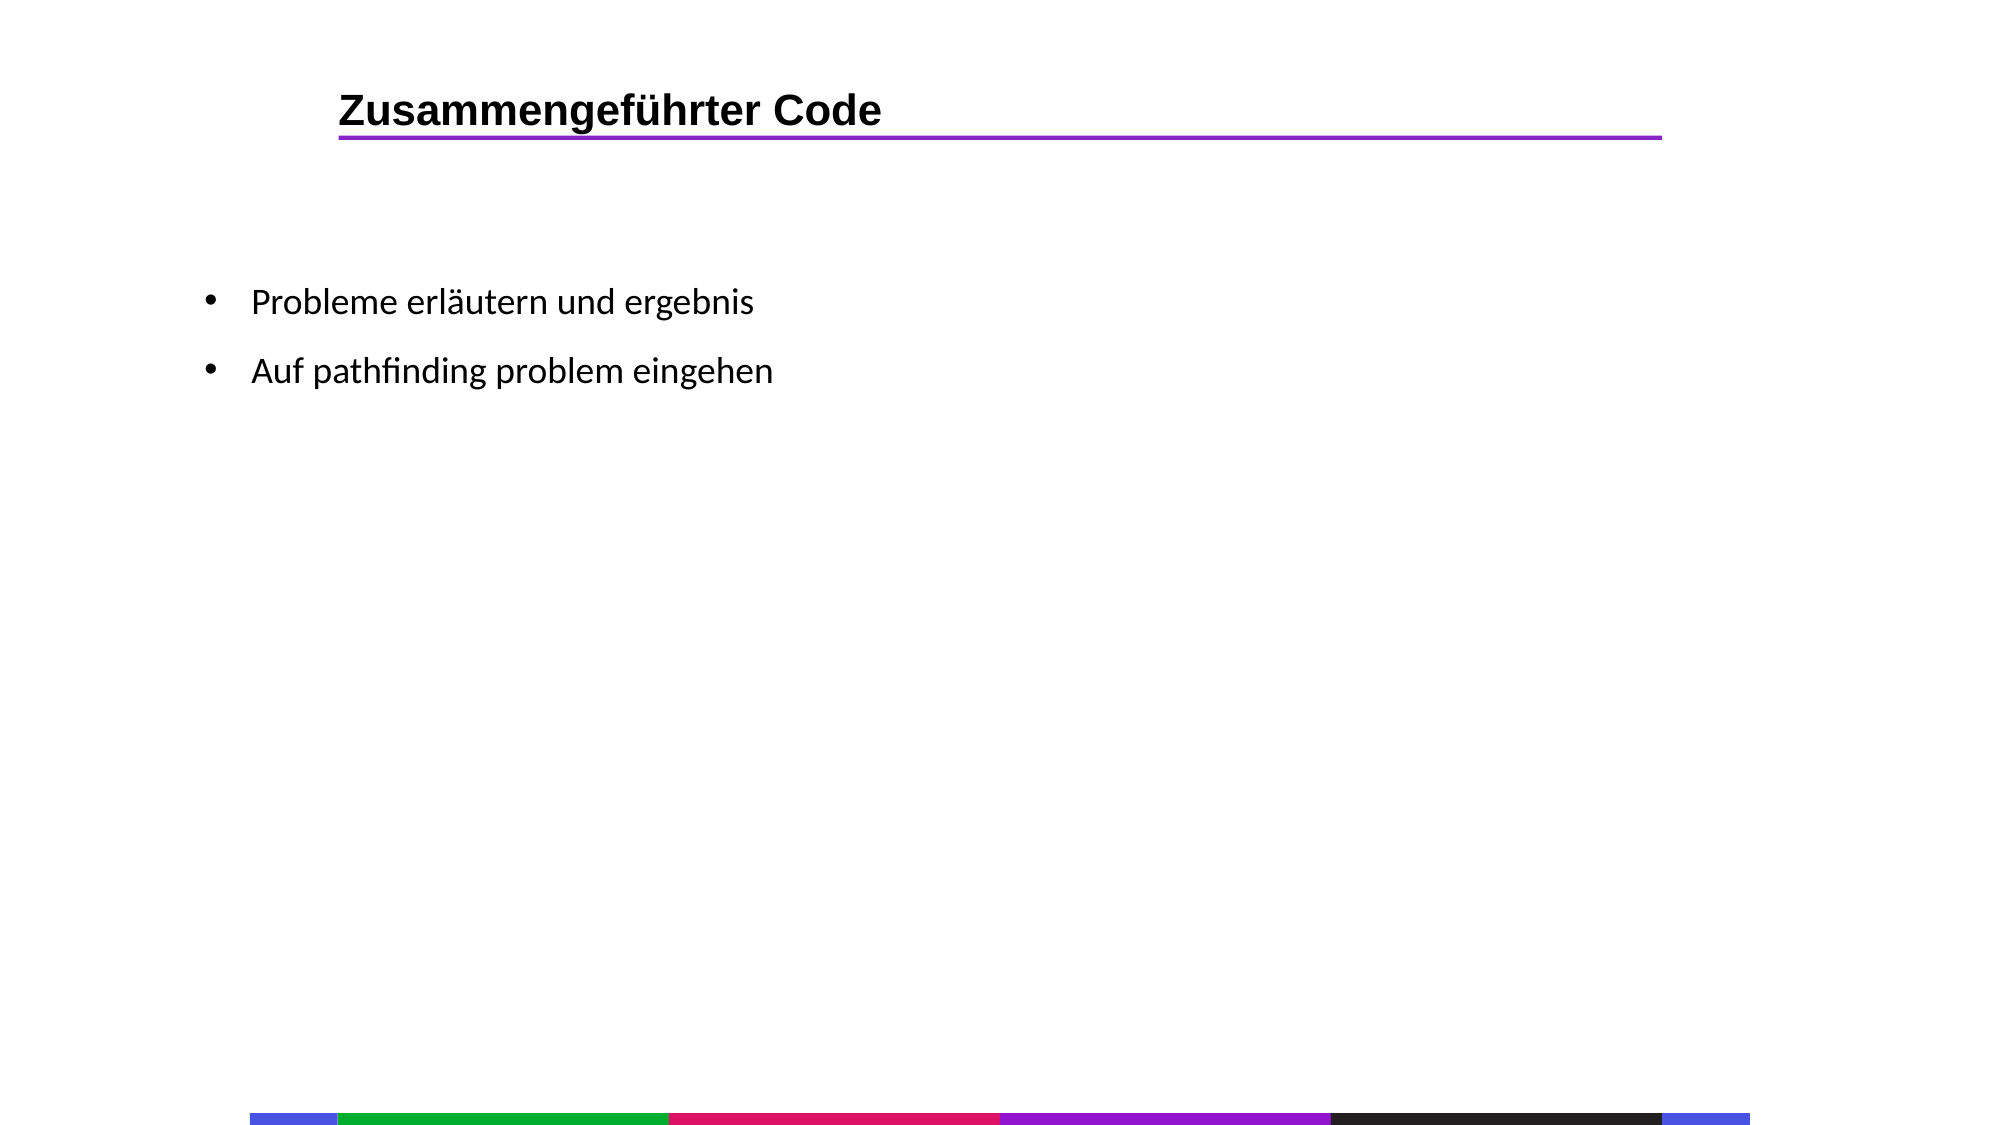

67
Zusammengeführter Code
53

21
53
Probleme erläutern und ergebnis
Auf pathfinding problem eingehen

21
53
21
53
21
53
21
53
21
53
21
53
21
53

133
21
133
21
133
21
133
21
133
21
133